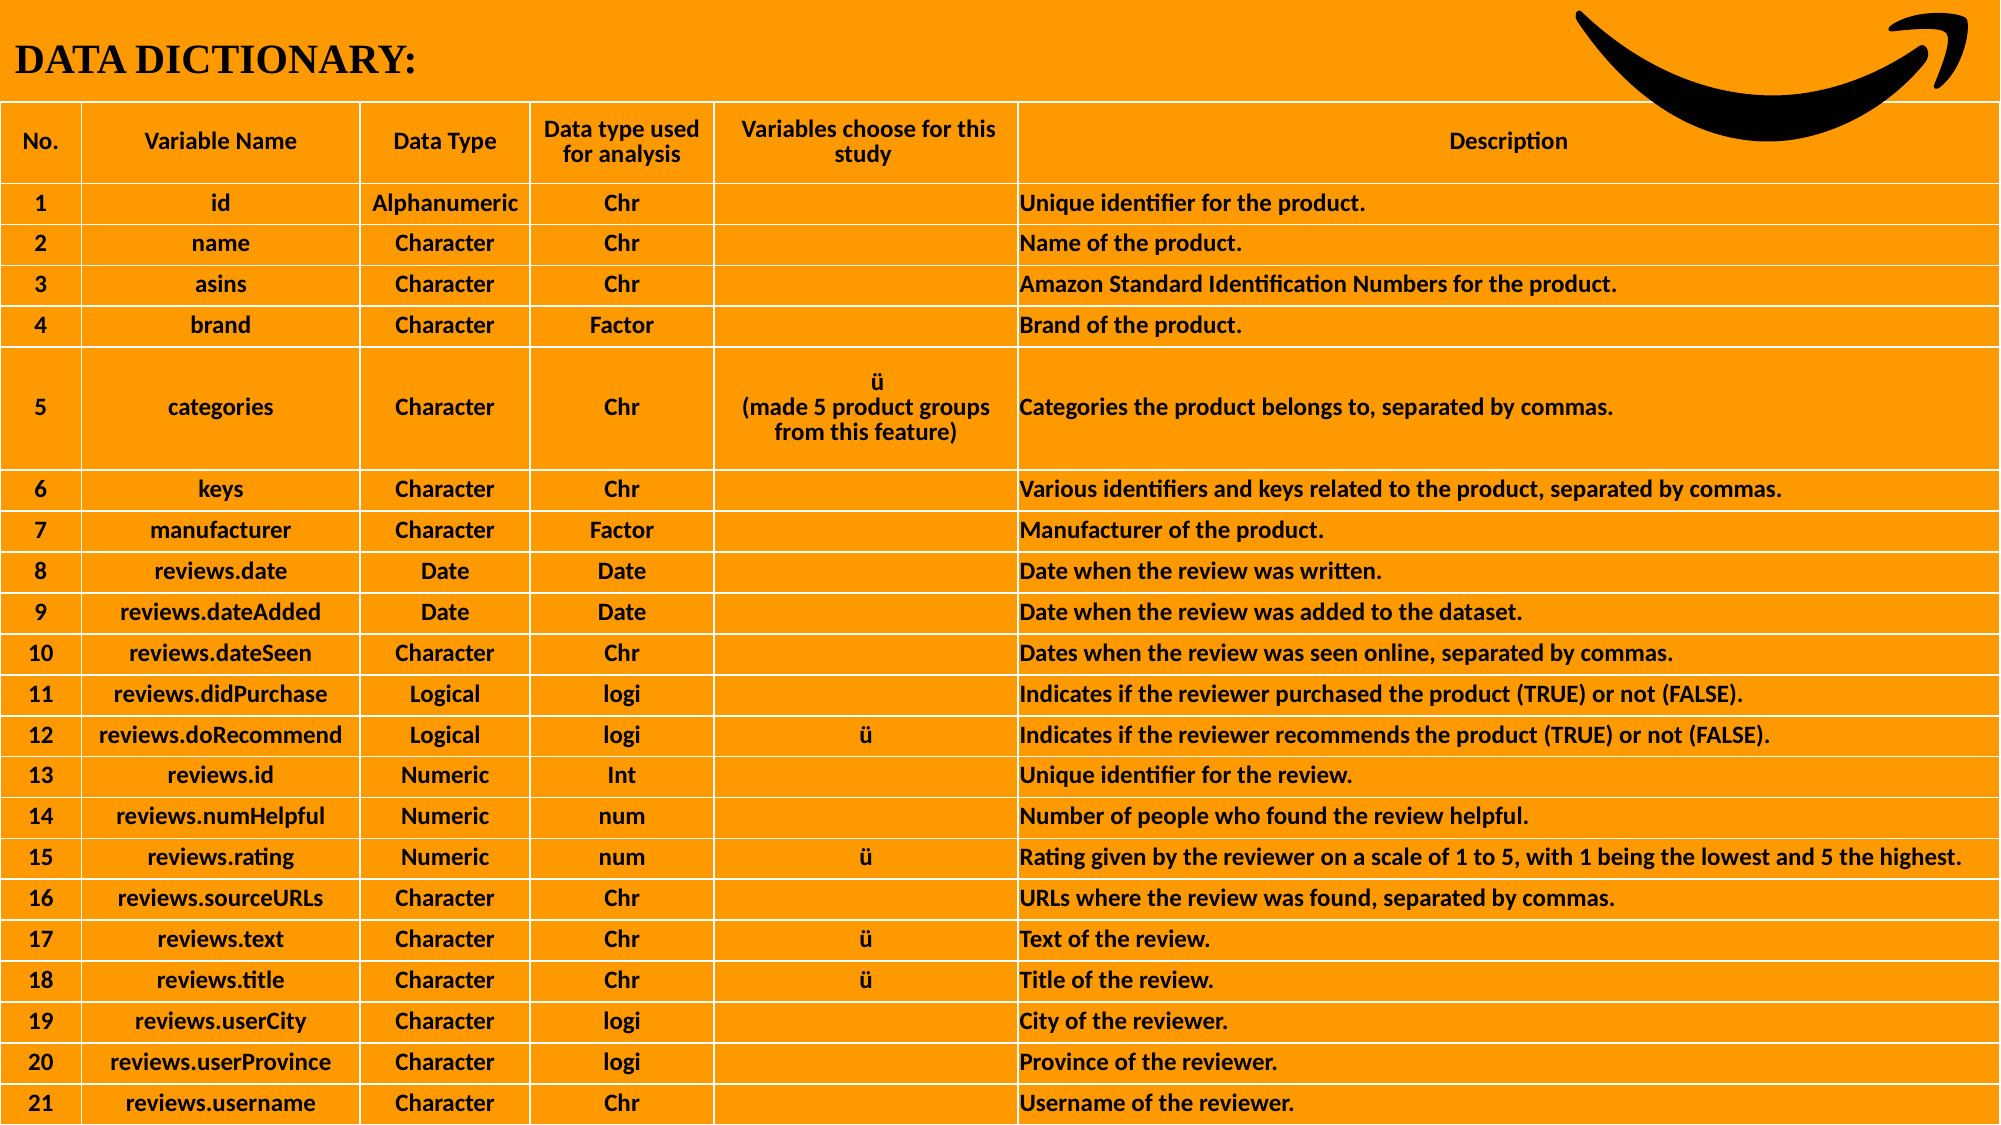

DATA DICTIONARY:

| No. | Variable Name | Data Type | Data type used for analysis | Variables choose for this study | Description |
| --- | --- | --- | --- | --- | --- |
| 1 | id | Alphanumeric | Chr |  | Unique identifier for the product. |
| 2 | name | Character | Chr |  | Name of the product. |
| 3 | asins | Character | Chr |  | Amazon Standard Identification Numbers for the product. |
| 4 | brand | Character | Factor |  | Brand of the product. |
| 5 | categories | Character | Chr | ü (made 5 product groups from this feature) | Categories the product belongs to, separated by commas. |
| 6 | keys | Character | Chr |  | Various identifiers and keys related to the product, separated by commas. |
| 7 | manufacturer | Character | Factor |  | Manufacturer of the product. |
| 8 | reviews.date | Date | Date |  | Date when the review was written. |
| 9 | reviews.dateAdded | Date | Date |  | Date when the review was added to the dataset. |
| 10 | reviews.dateSeen | Character | Chr |  | Dates when the review was seen online, separated by commas. |
| 11 | reviews.didPurchase | Logical | logi |  | Indicates if the reviewer purchased the product (TRUE) or not (FALSE). |
| 12 | reviews.doRecommend | Logical | logi | ü | Indicates if the reviewer recommends the product (TRUE) or not (FALSE). |
| 13 | reviews.id | Numeric | Int |  | Unique identifier for the review. |
| 14 | reviews.numHelpful | Numeric | num |  | Number of people who found the review helpful. |
| 15 | reviews.rating | Numeric | num | ü | Rating given by the reviewer on a scale of 1 to 5, with 1 being the lowest and 5 the highest. |
| 16 | reviews.sourceURLs | Character | Chr |  | URLs where the review was found, separated by commas. |
| 17 | reviews.text | Character | Chr | ü | Text of the review. |
| 18 | reviews.title | Character | Chr | ü | Title of the review. |
| 19 | reviews.userCity | Character | logi |  | City of the reviewer. |
| 20 | reviews.userProvince | Character | logi |  | Province of the reviewer. |
| 21 | reviews.username | Character | Chr |  | Username of the reviewer. |